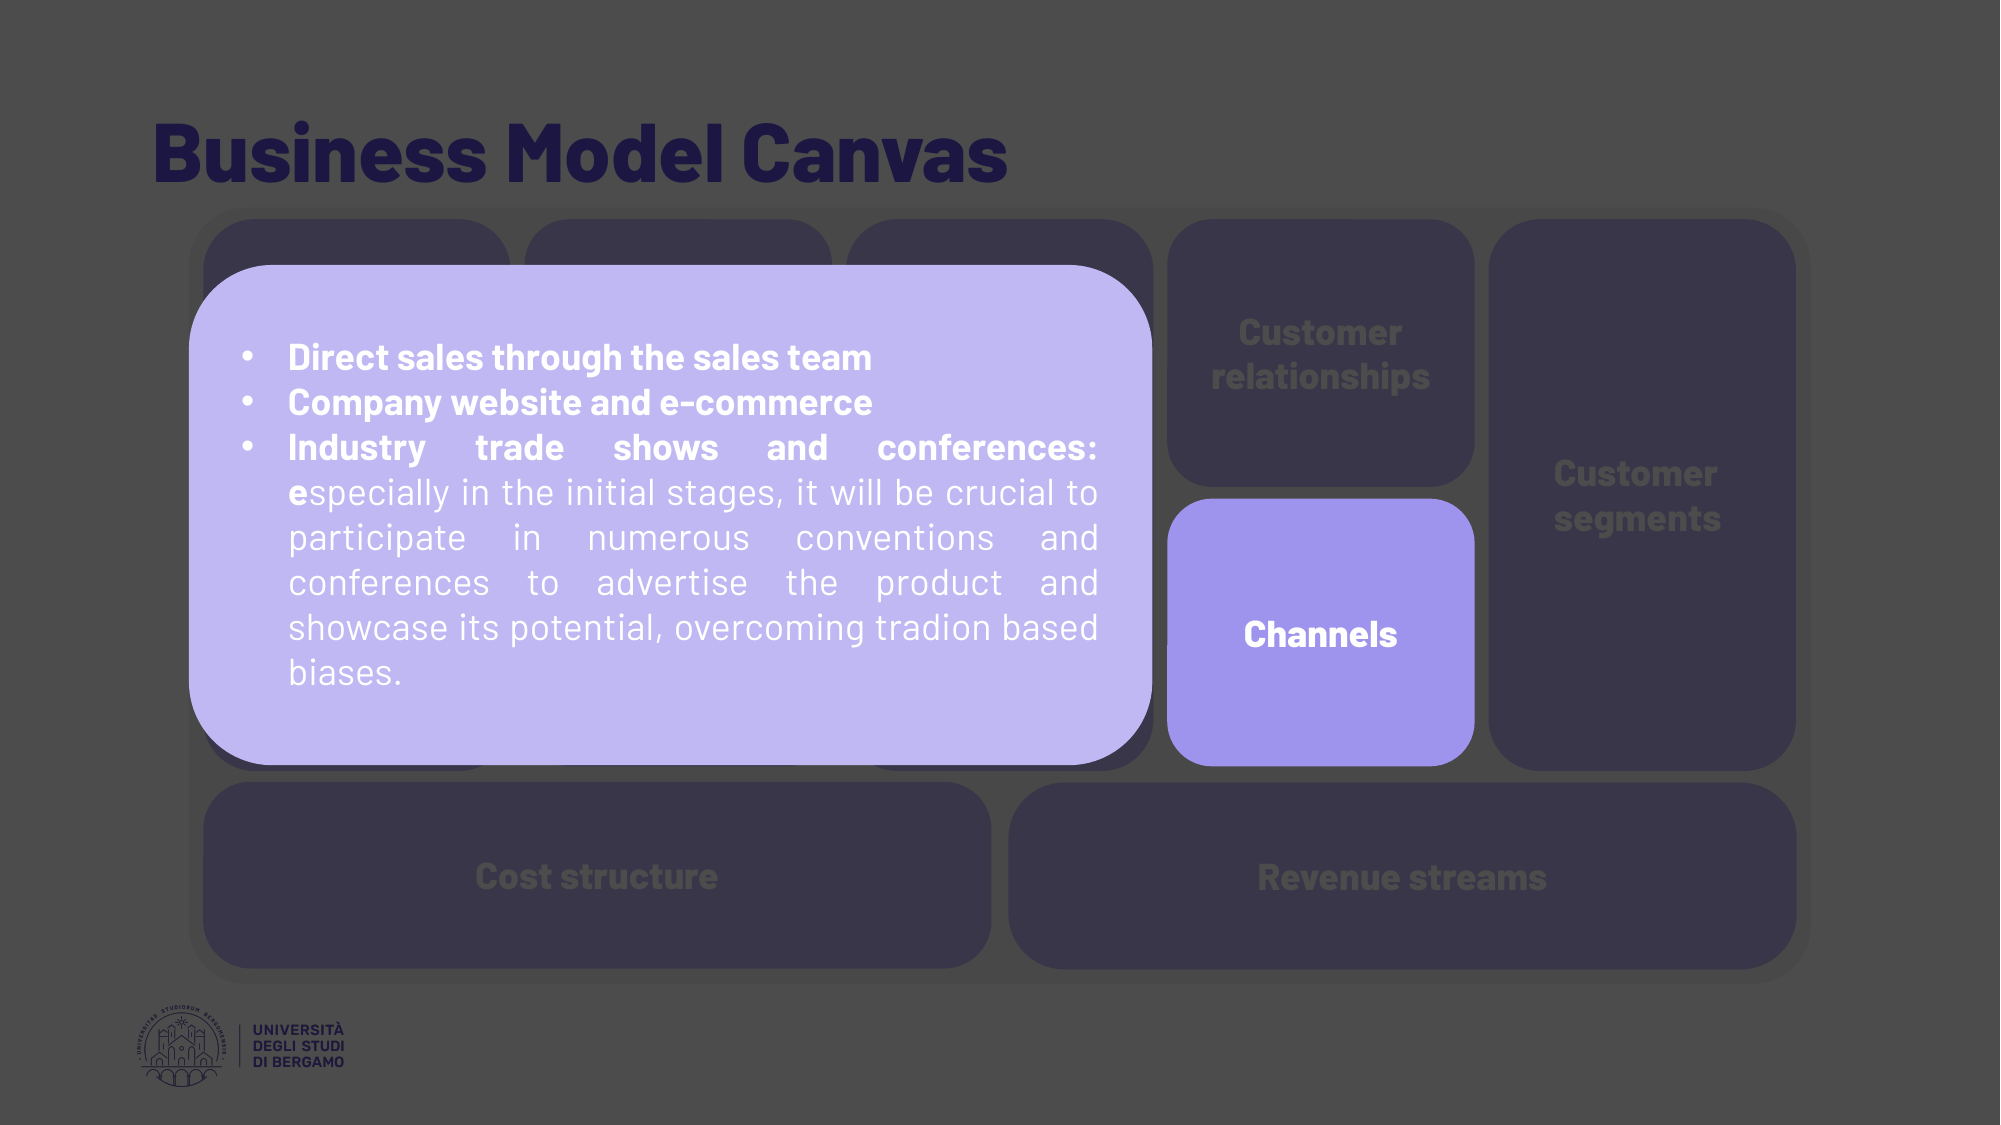

Business Model Canvas

Key activities

Customer relationships

Key partners

Value proposition

Customer segments

Direct sales through the sales team
Company website and e-commerce
Industry trade shows and conferences: especially in the initial stages, it will be crucial to participate in numerous conventions and conferences to advertise the product and showcase its potential, overcoming tradion based biases.

Key resources

Channels

Cost structure

Revenue streams